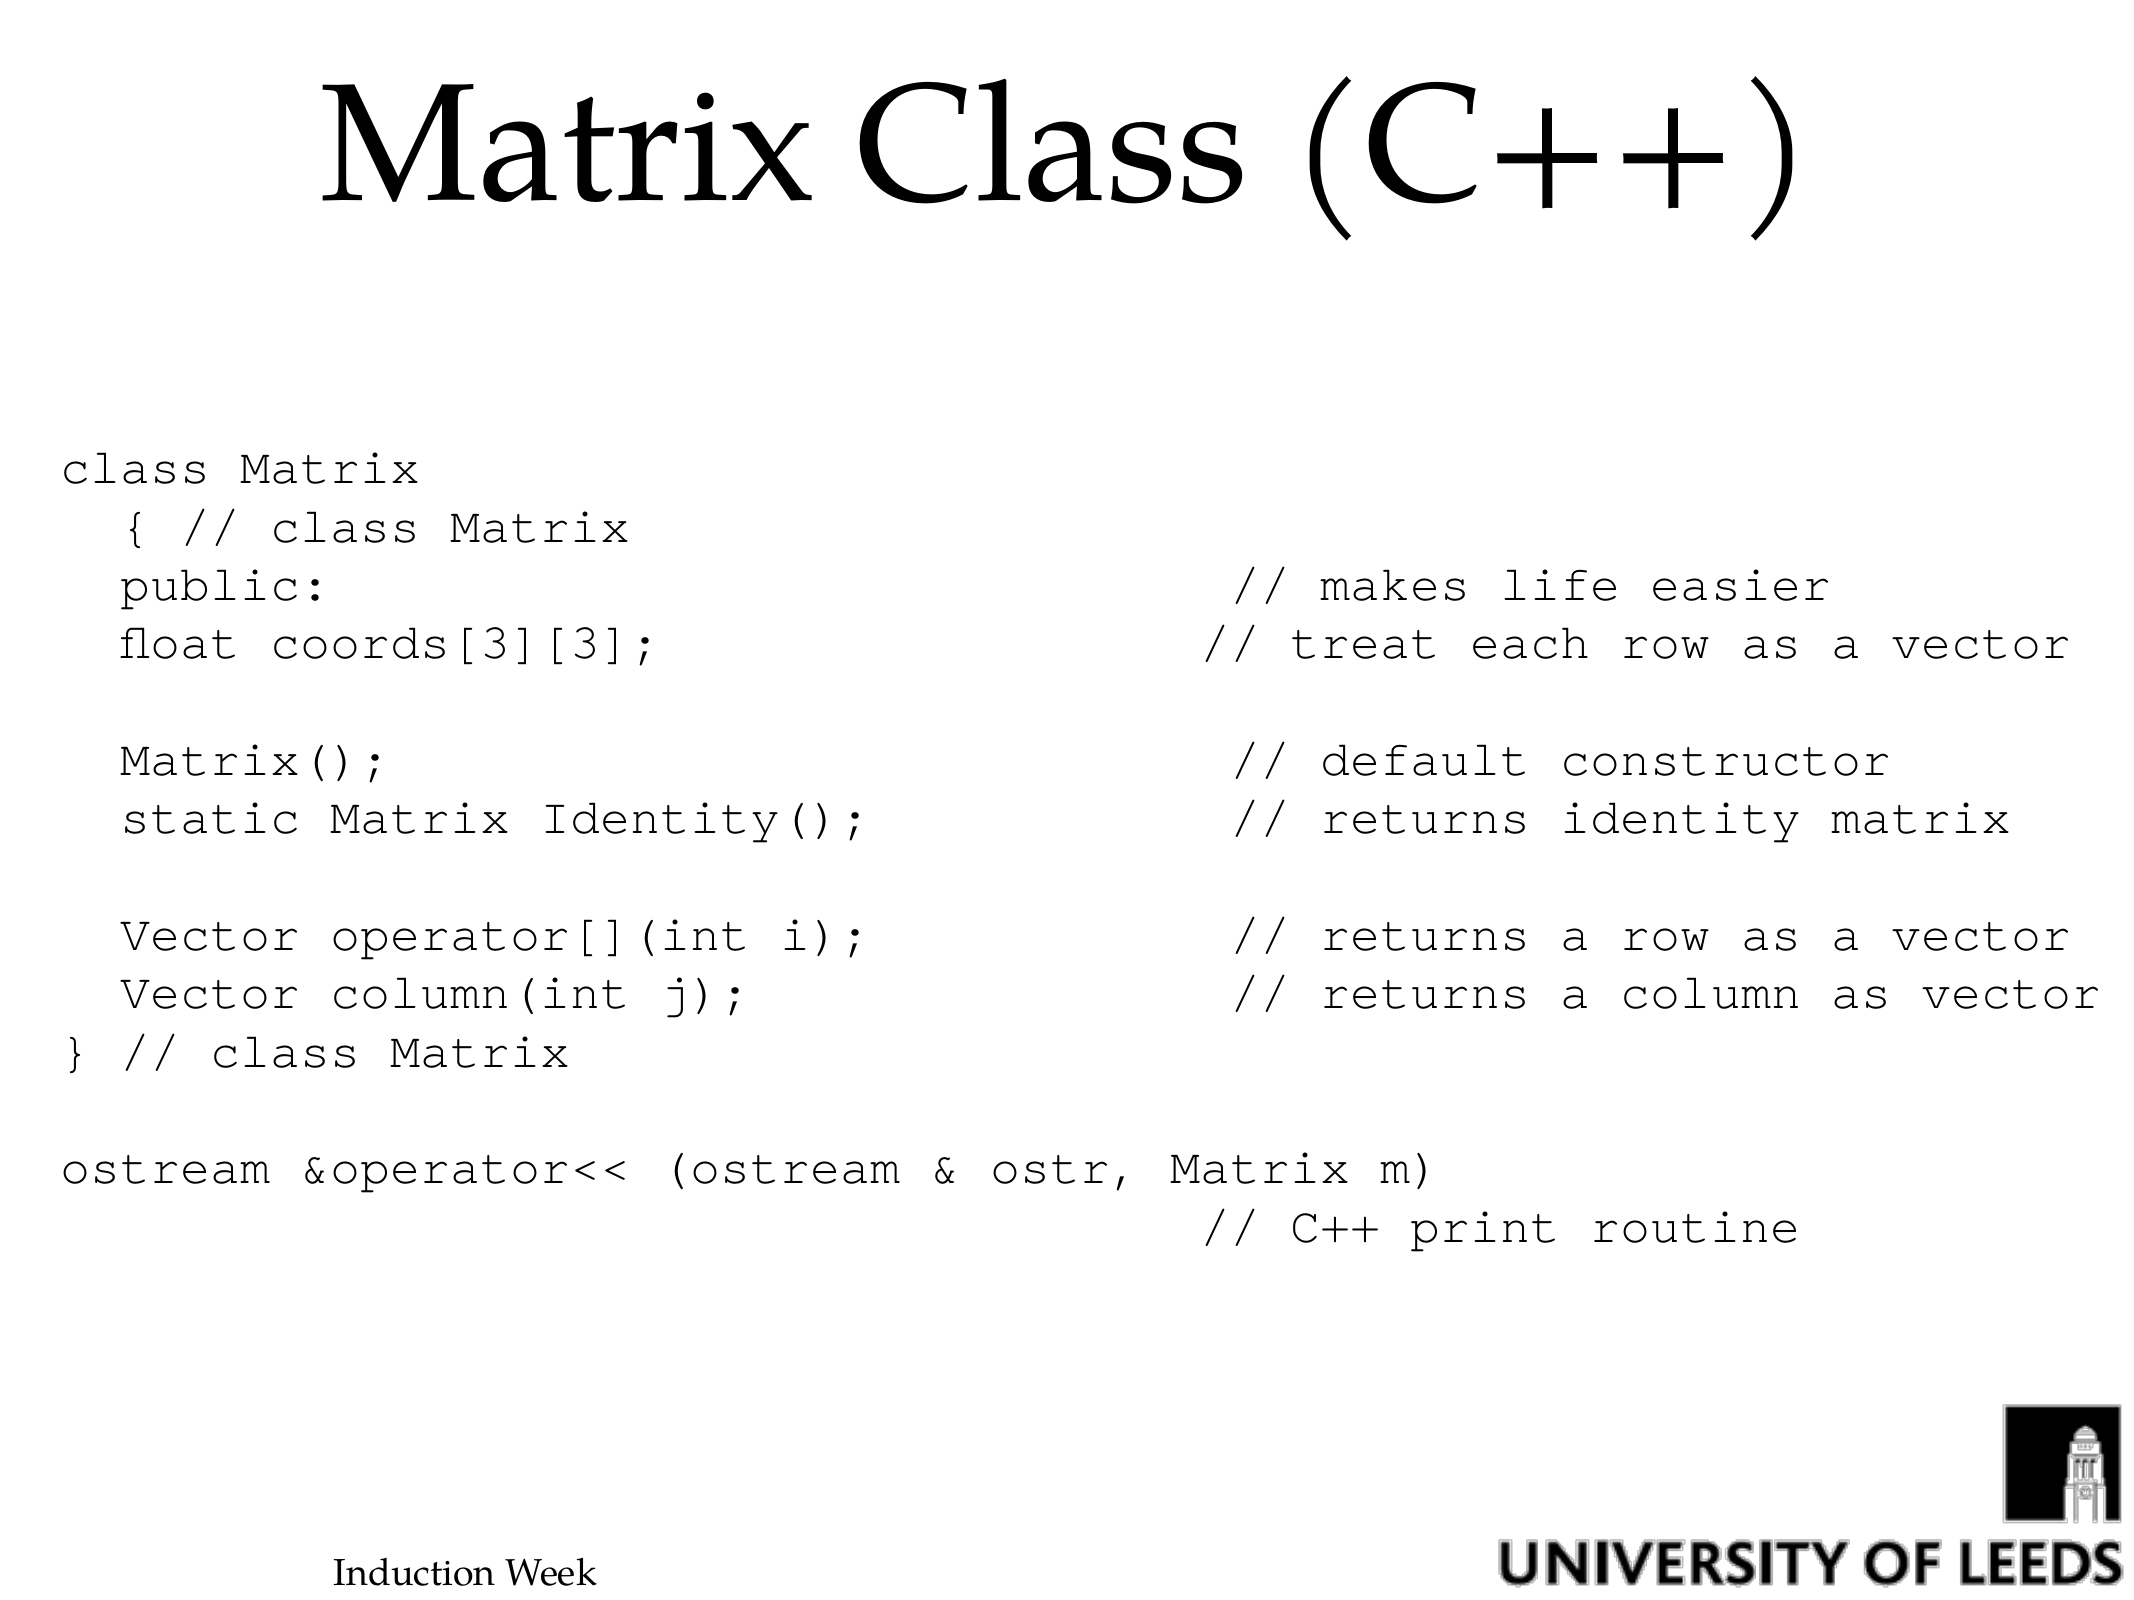

# Matrix Class (C++)
class Matrix
  { // class Matrix
  public:                              // makes life easier
  float coords[3][3];                  // treat each row as a vector

  Matrix();                            // default constructor
  static Matrix Identity();            // returns identity matrix

  Vector operator[](int i);            // returns a row as a vector
  Vector column(int j);                // returns a column as vector
} // class Matrix

ostream &operator<< (ostream & ostr, Matrix m)
                                      // C++ print routine